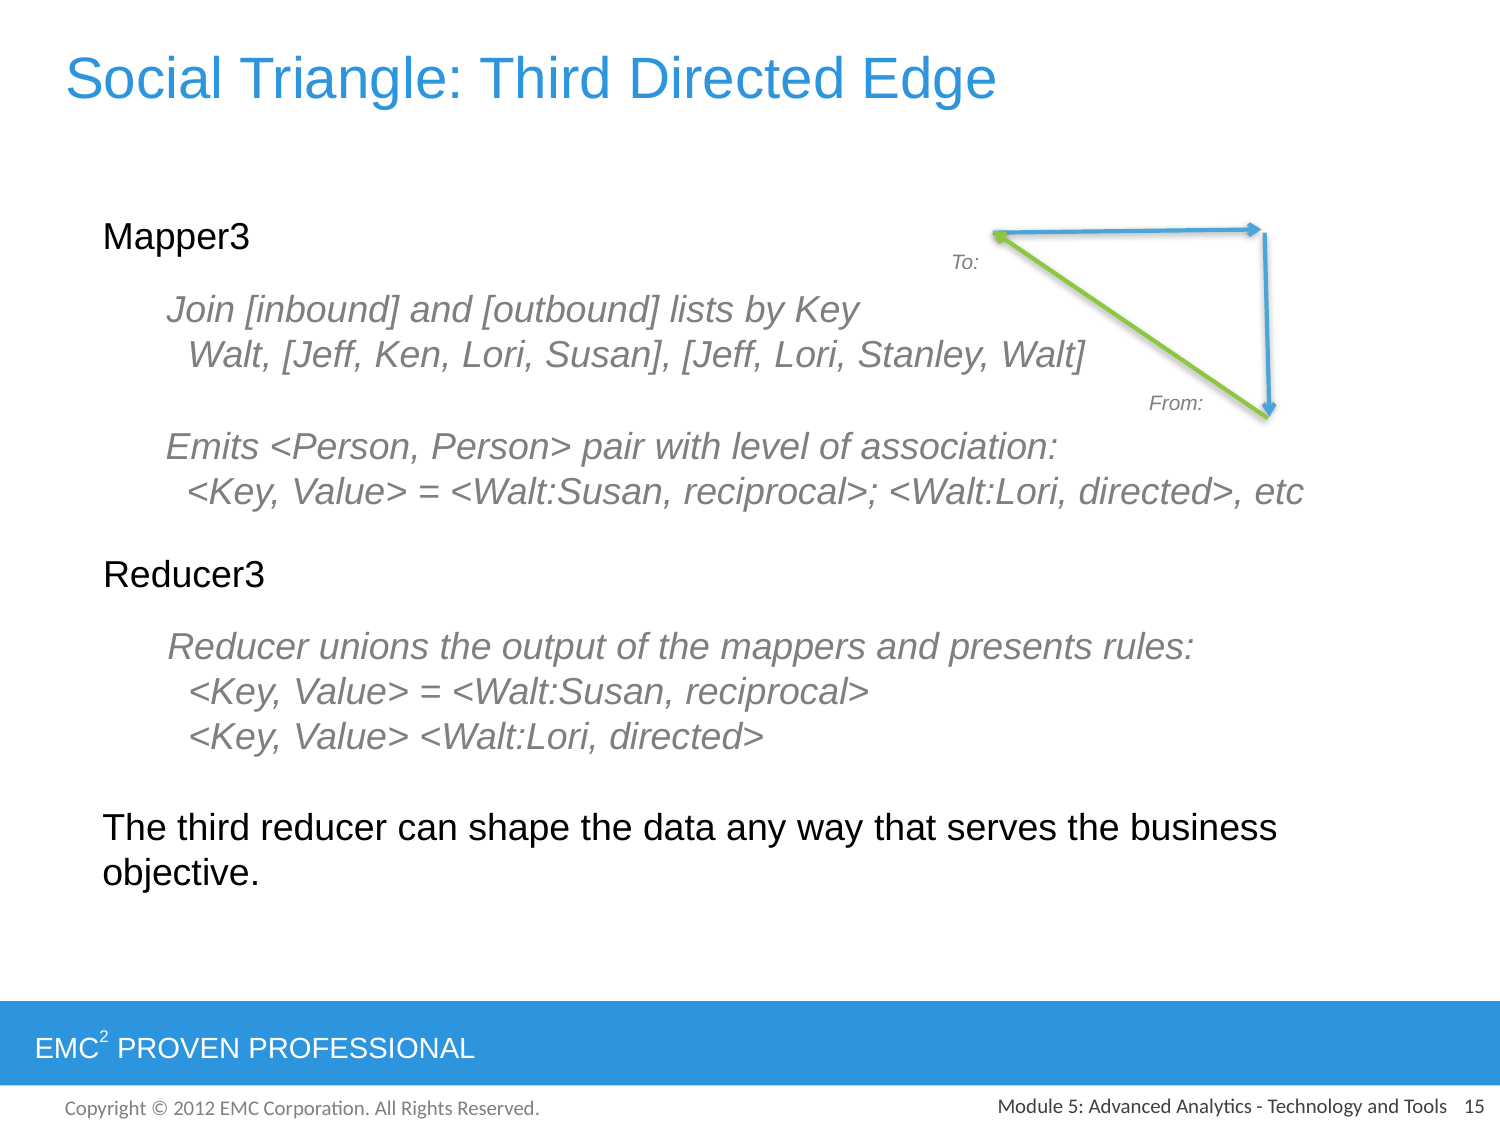

# Social Triangle: Third Directed Edge
Mapper3
To:
Join [inbound] and [outbound] lists by Key
  Walt, [Jeff, Ken, Lori, Susan], [Jeff, Lori, Stanley, Walt]
From:
Emits <Person, Person> pair with level of association:
  <Key, Value> = <Walt:Susan, reciprocal>; <Walt:Lori, directed>, etc
Reducer3
Reducer unions the output of the mappers and presents rules:
  <Key, Value> = <Walt:Susan, reciprocal>
  <Key, Value> <Walt:Lori, directed>
The third reducer can shape the data any way that serves the business objective.
Module 5: Advanced Analytics - Technology and Tools
15